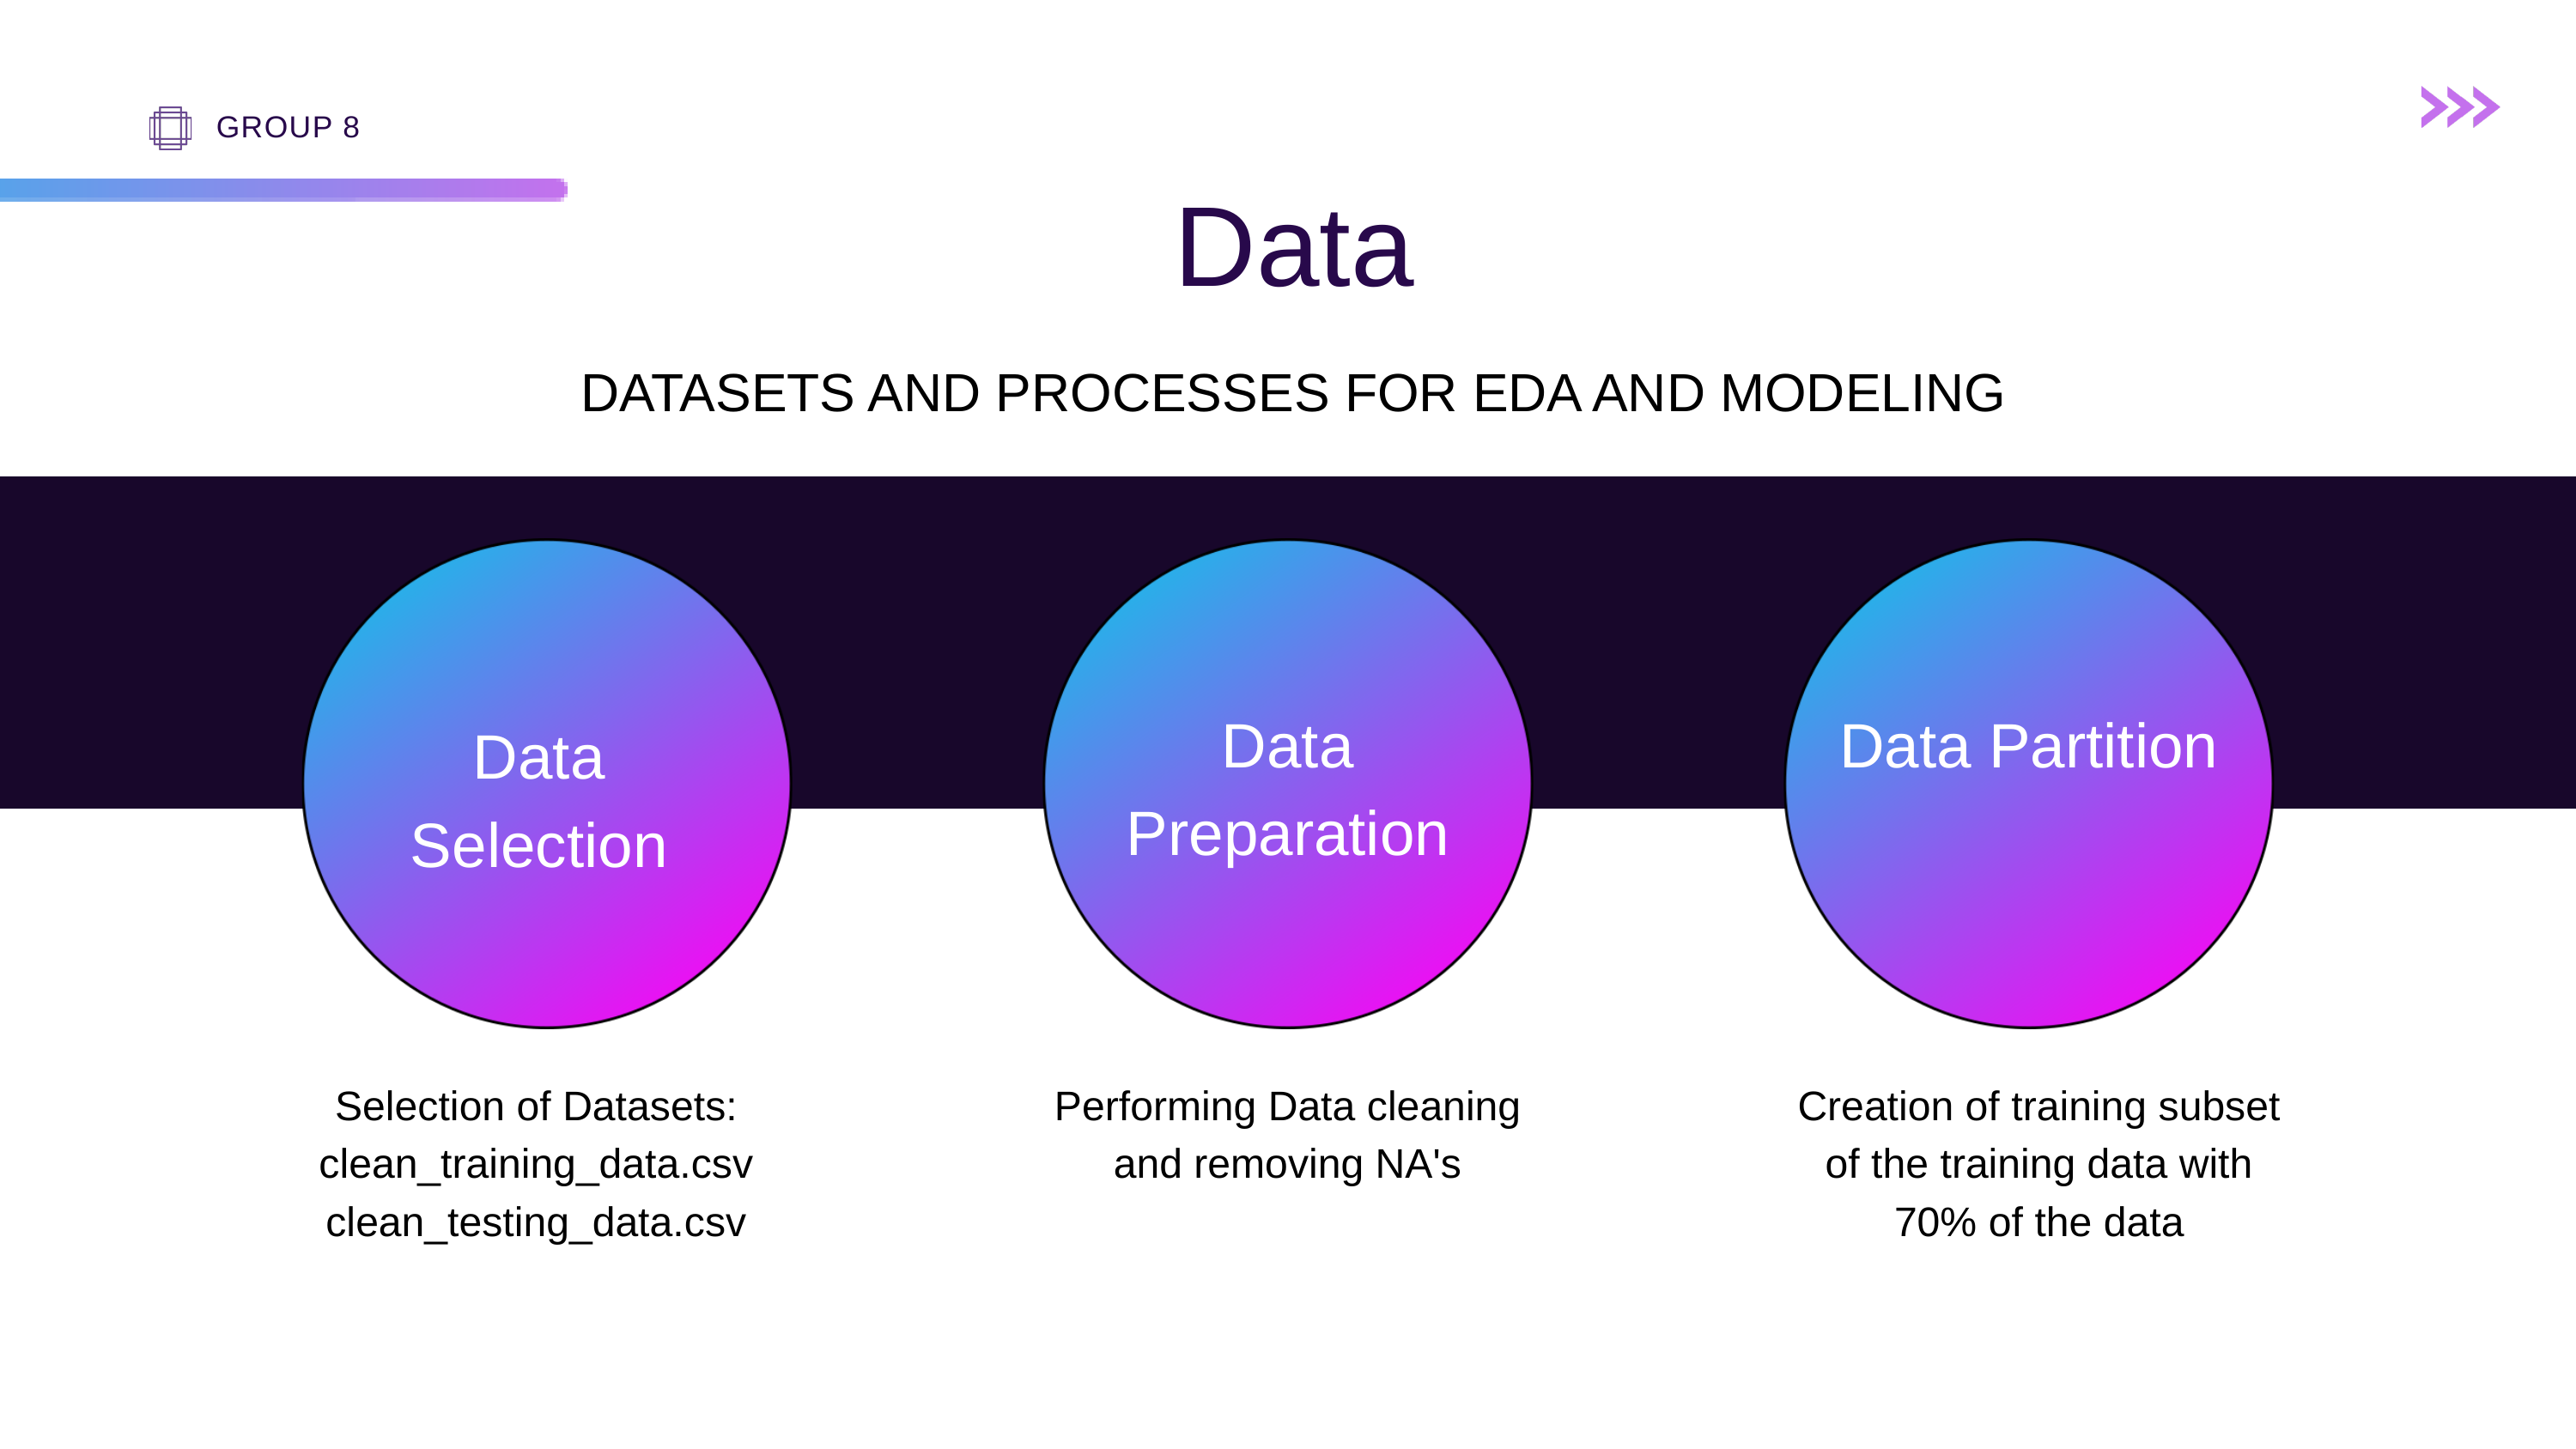

GROUP 8

Data
DATASETS AND PROCESSES FOR EDA AND MODELING

Data Preparation
Data Partition
Data Selection
Selection of Datasets: clean_training_data.csv clean_testing_data.csv

Performing Data cleaning and removing NA's
Creation of training subset of the training data with 70% of the data